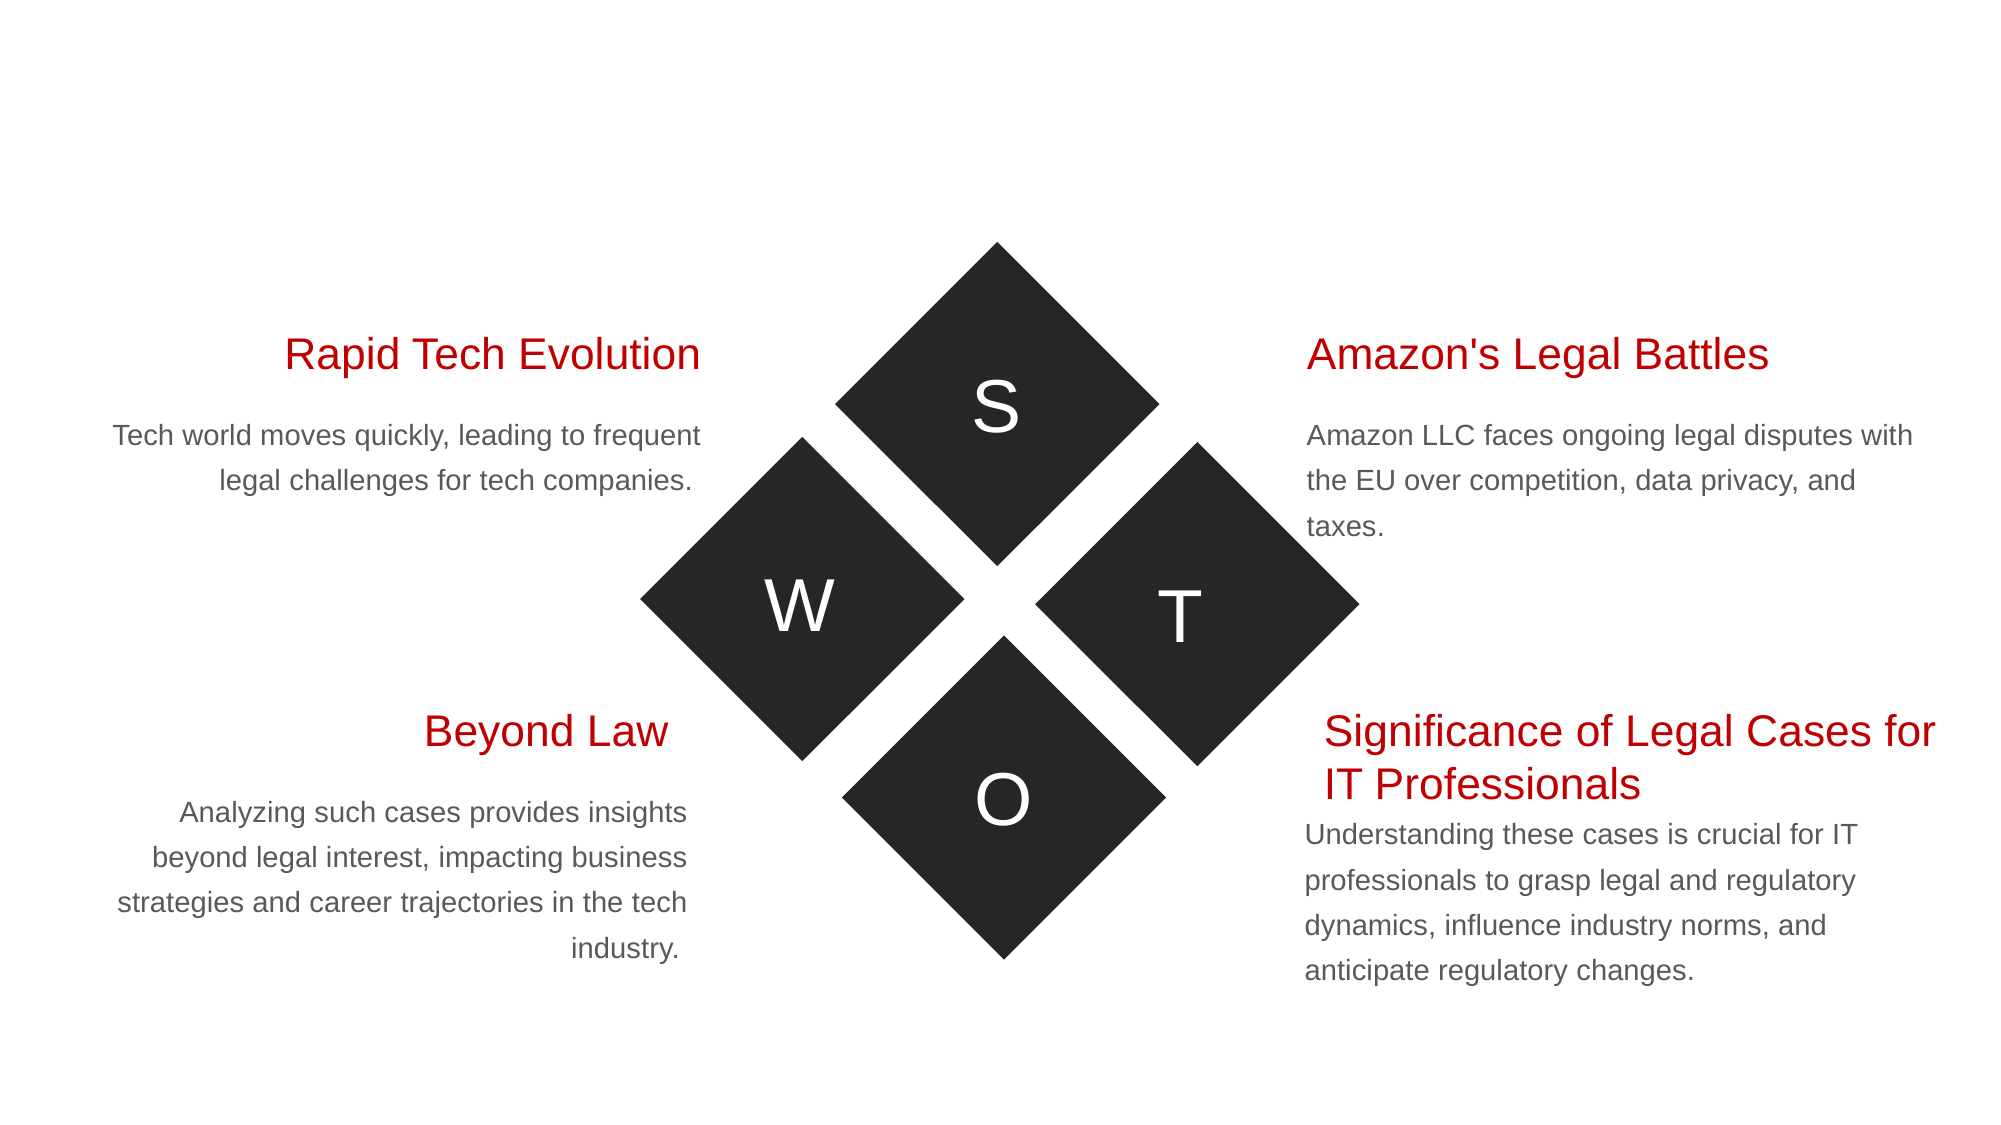

Rapid Tech Evolution
Tech world moves quickly, leading to frequent legal challenges for tech companies.
Amazon's Legal Battles
Amazon LLC faces ongoing legal disputes with the EU over competition, data privacy, and taxes.
S

W
T

Significance of Legal Cases for IT Professionals
Understanding these cases is crucial for IT professionals to grasp legal and regulatory dynamics, influence industry norms, and anticipate regulatory changes.
Beyond Law
Analyzing such cases provides insights beyond legal interest, impacting business strategies and career trajectories in the tech industry.
O